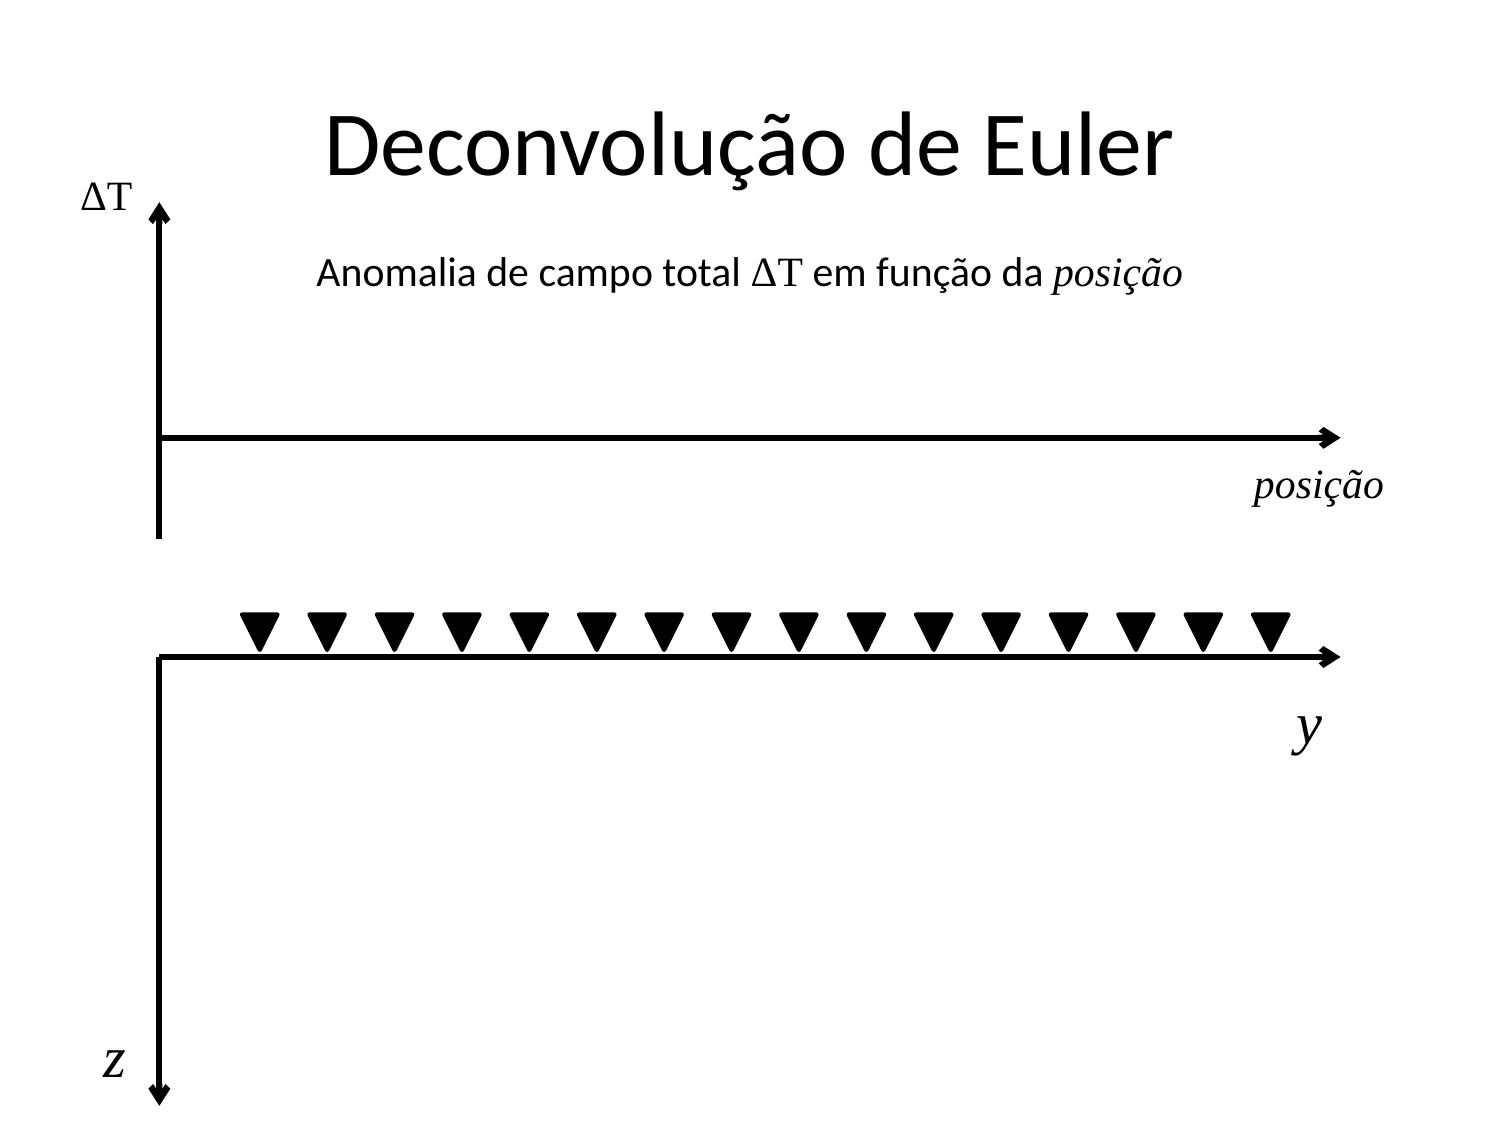

# Deconvolução de Euler
ΔT
Anomalia de campo total ΔT em função da posição
posição

y
z